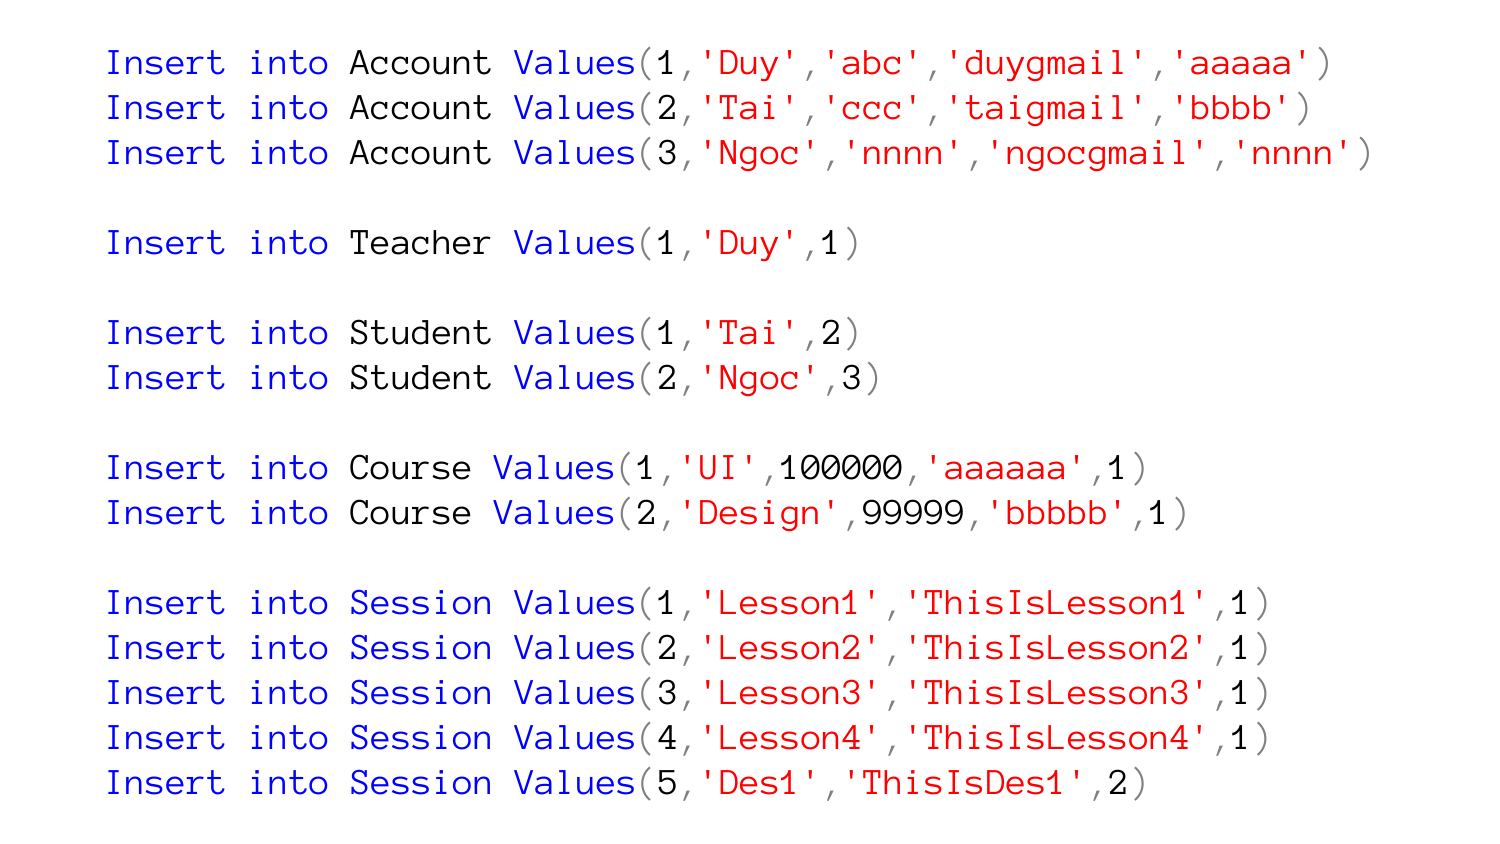

Insert into Account Values(1,'Duy','abc','duygmail','aaaaa')
Insert into Account Values(2,'Tai','ccc','taigmail','bbbb')
Insert into Account Values(3,'Ngoc','nnnn','ngocgmail','nnnn')

Insert into Teacher Values(1,'Duy',1)

Insert into Student Values(1,'Tai',2)
Insert into Student Values(2,'Ngoc',3)

Insert into Course Values(1,'UI',100000,'aaaaaa',1)
Insert into Course Values(2,'Design',99999,'bbbbb',1)

Insert into Session Values(1,'Lesson1','ThisIsLesson1',1)
Insert into Session Values(2,'Lesson2','ThisIsLesson2',1)
Insert into Session Values(3,'Lesson3','ThisIsLesson3',1)
Insert into Session Values(4,'Lesson4','ThisIsLesson4',1)
Insert into Session Values(5,'Des1','ThisIsDes1',2)